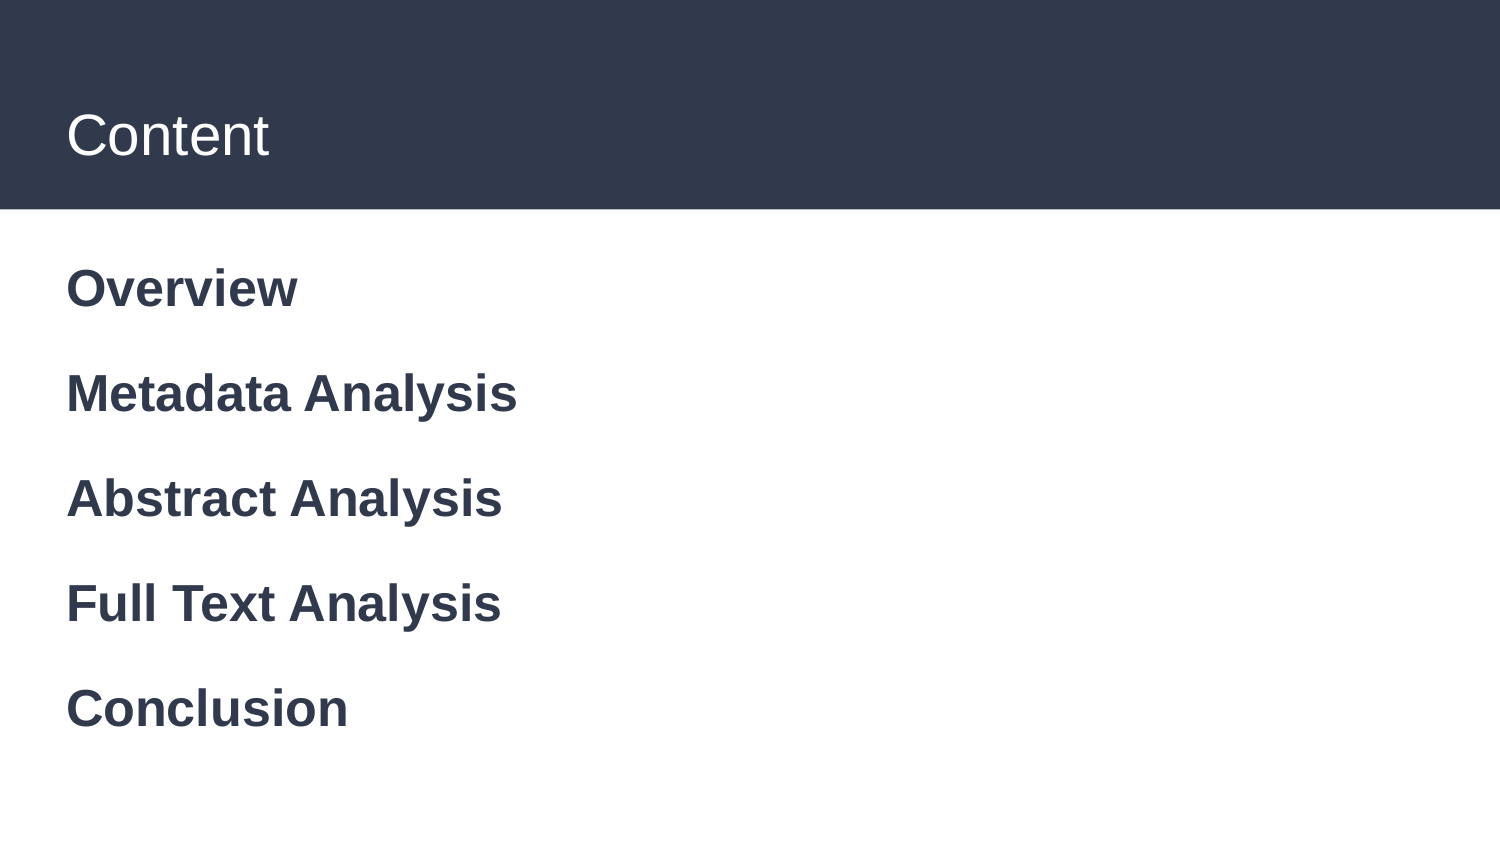

# Content
Overview
Metadata Analysis
Abstract Analysis
Full Text Analysis
Conclusion